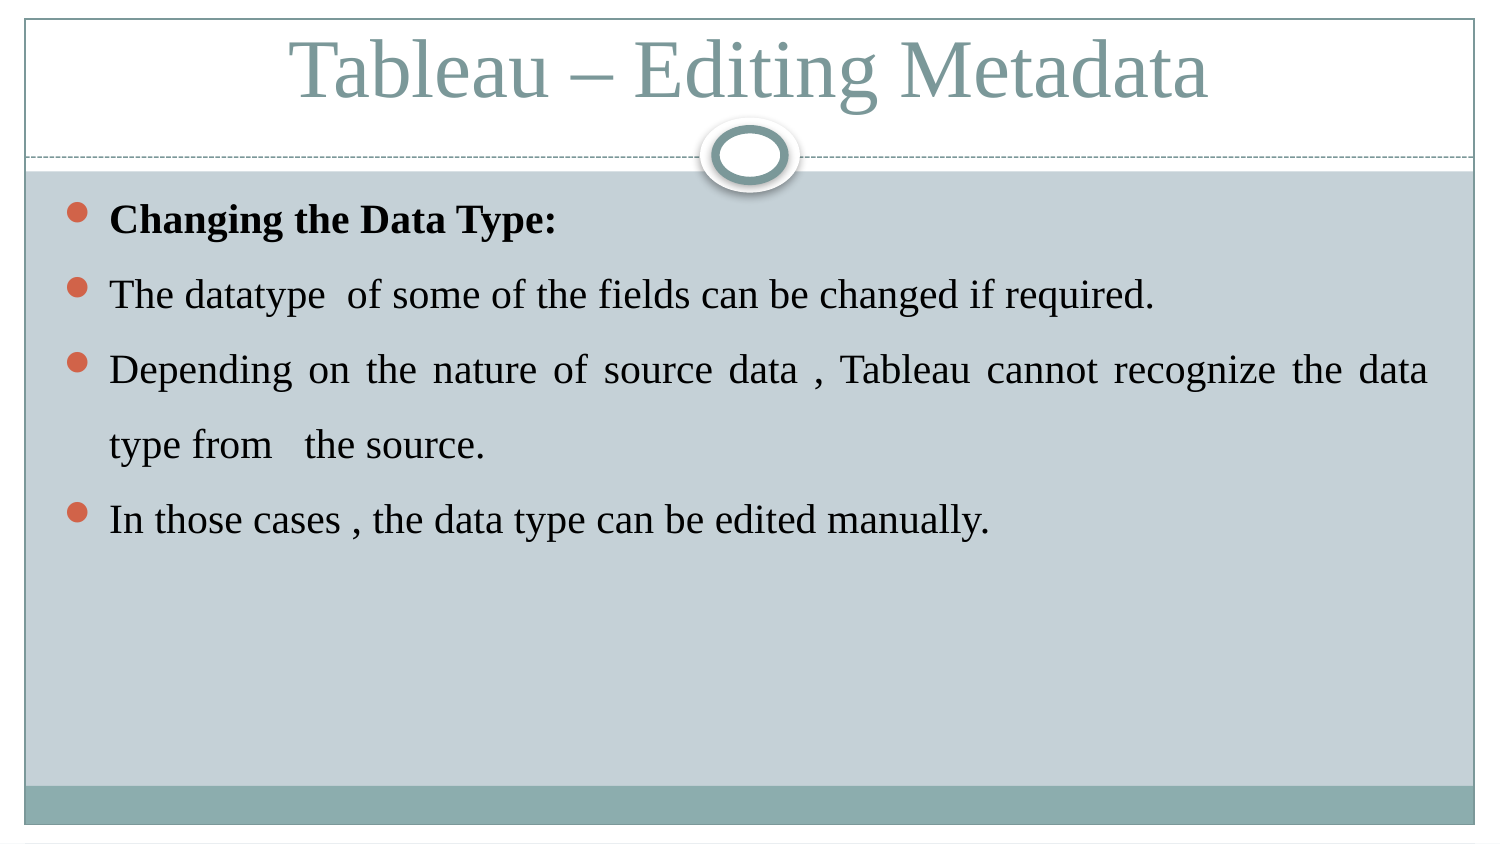

# Tableau – Editing Metadata
Changing the Data Type:
The datatype  of some of the fields can be changed if required.
Depending on the nature of source data , Tableau cannot recognize the data type from   the source.
In those cases , the data type can be edited manually.